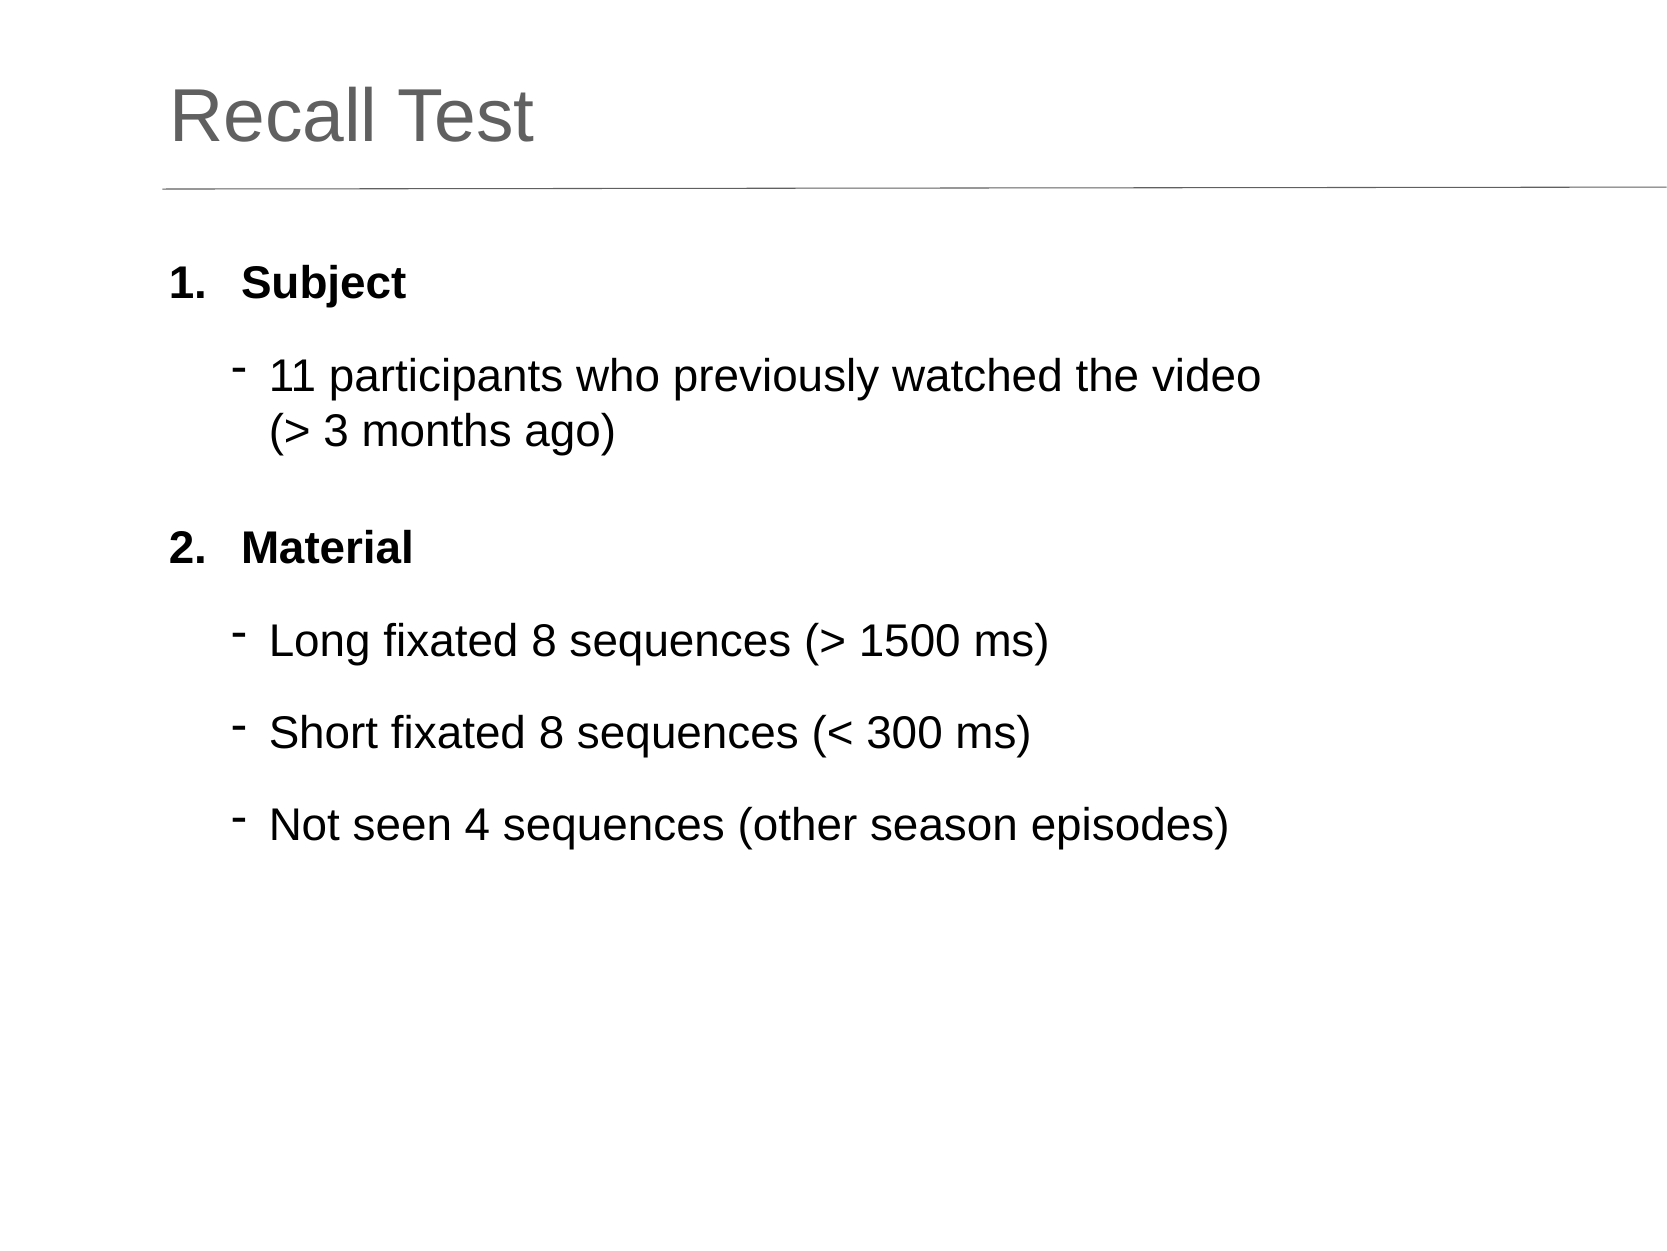

# Recall Test

Subject
11 participants who previously watched the video
(> 3 months ago)
Material
Long fixated 8 sequences (> 1500 ms)
Short fixated 8 sequences (< 300 ms)
Not seen 4 sequences (other season episodes)